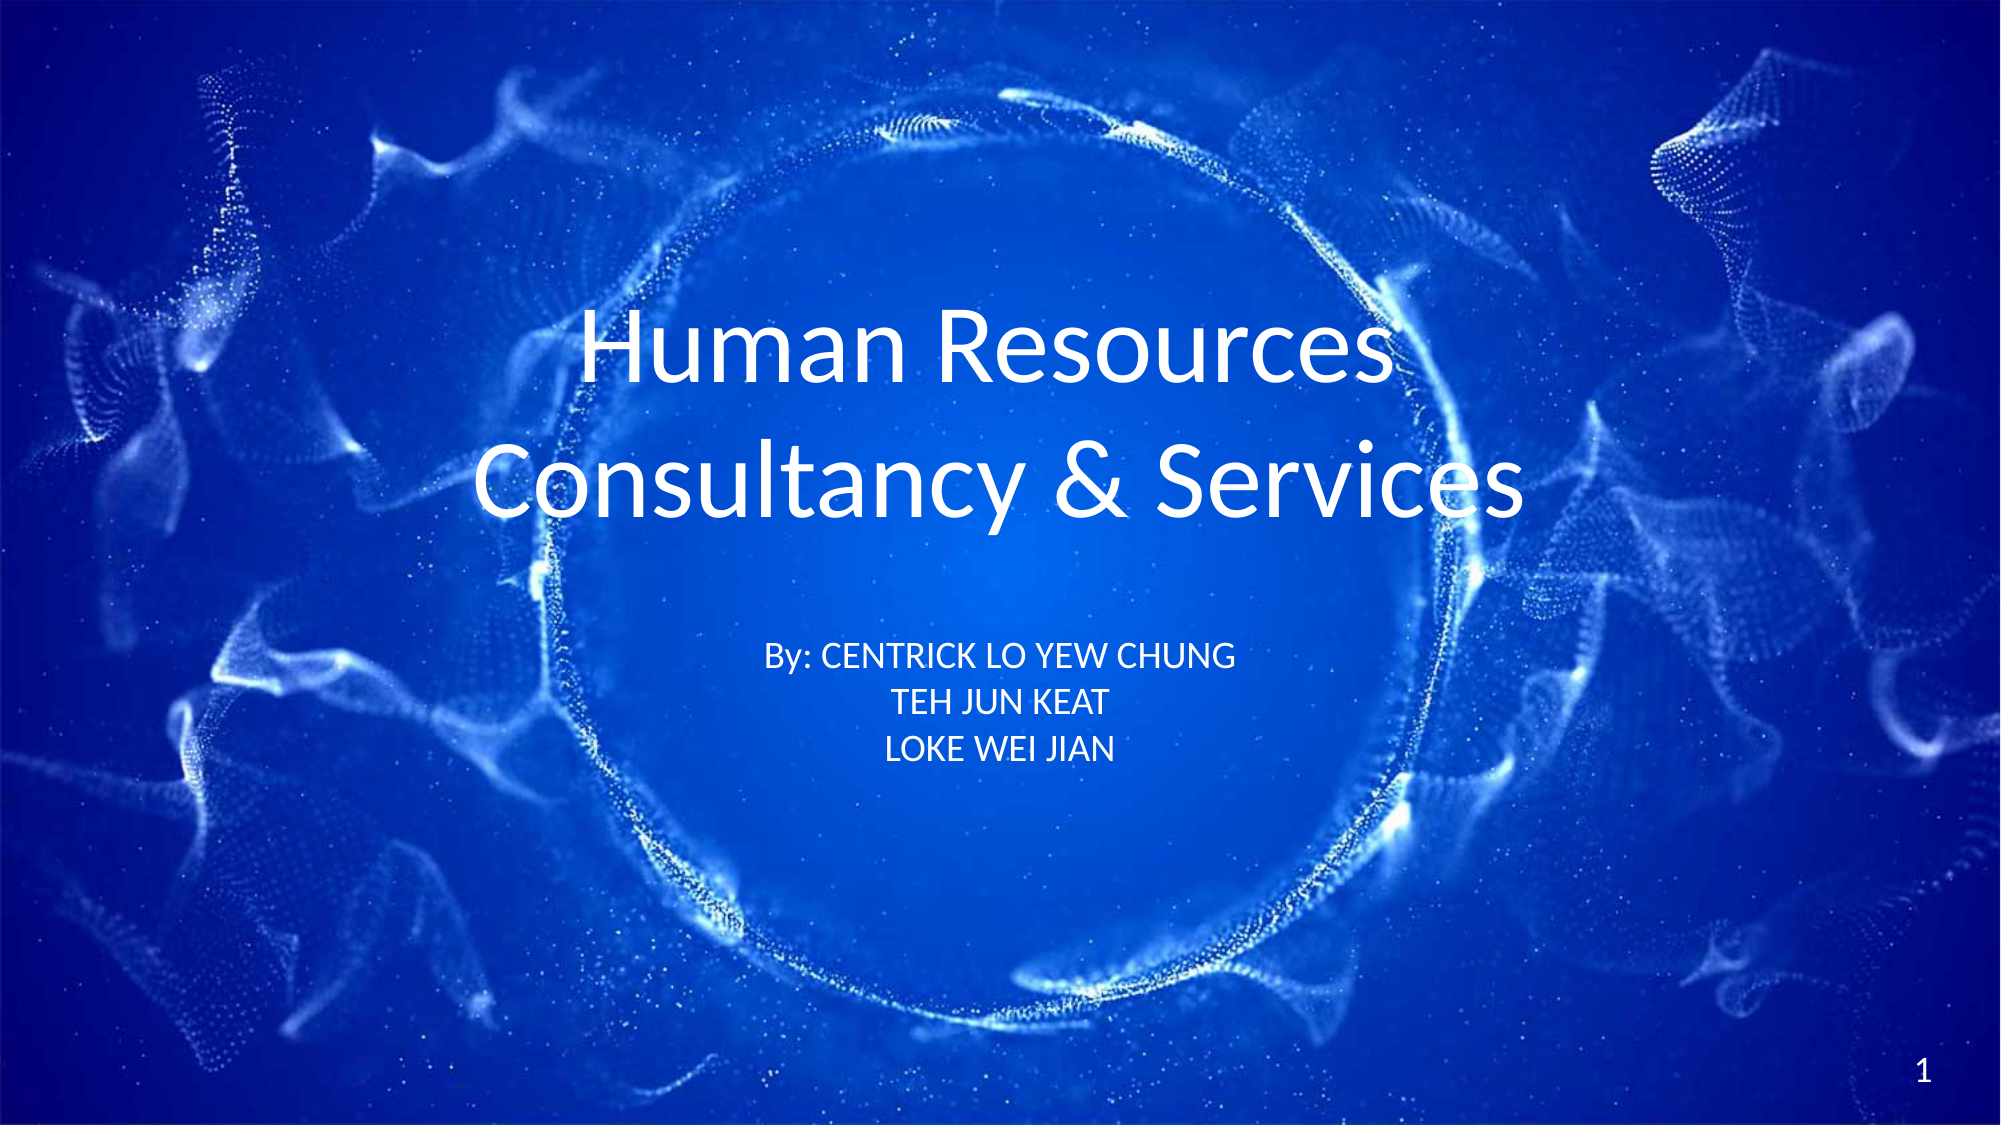

Human Resources
Consultancy & Services
By: CENTRICK LO YEW CHUNG
TEH JUN KEAT
LOKE WEI JIAN

1